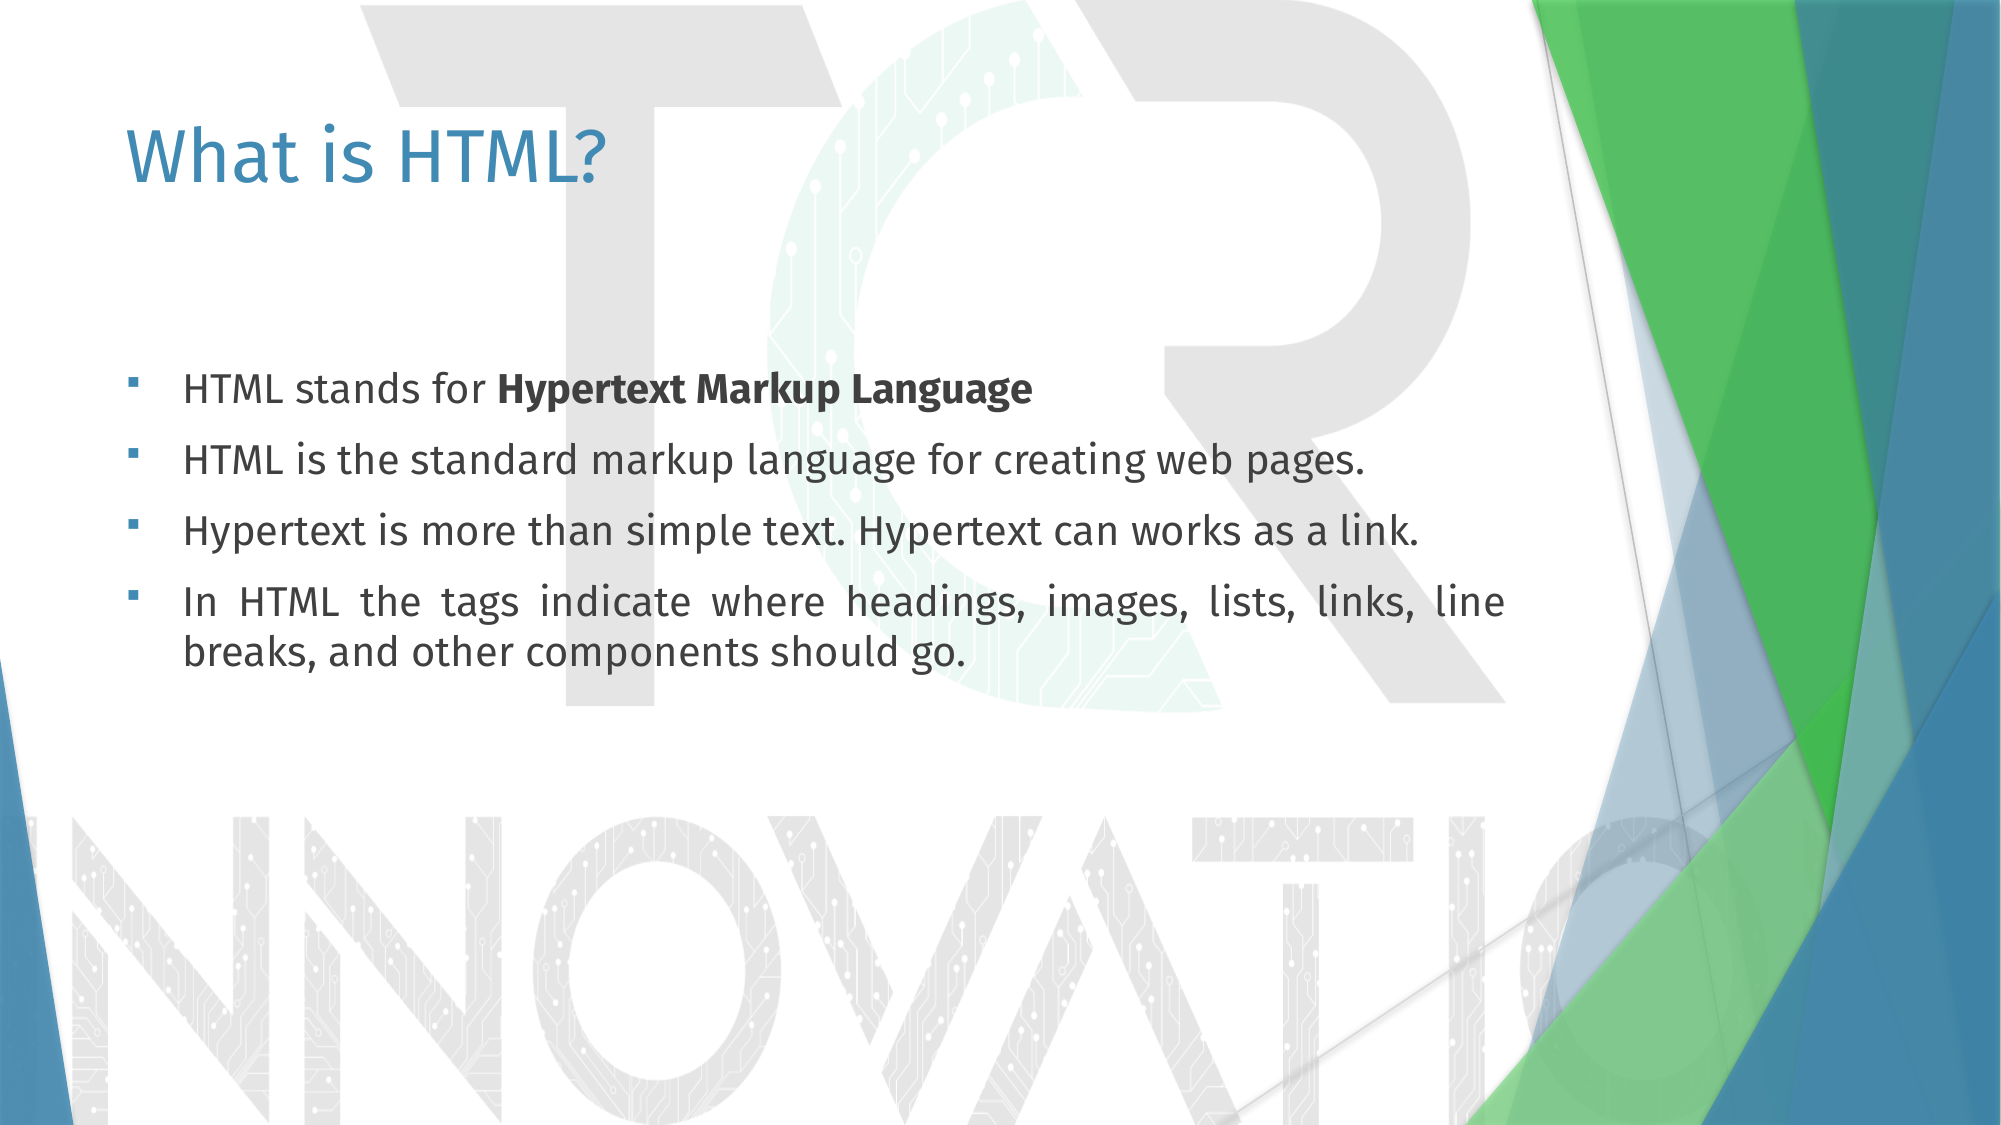

# What is HTML?
HTML stands for Hypertext Markup Language
HTML is the standard markup language for creating web pages.
Hypertext is more than simple text. Hypertext can works as a link.
In HTML the tags indicate where headings, images, lists, links, line breaks, and other components should go.